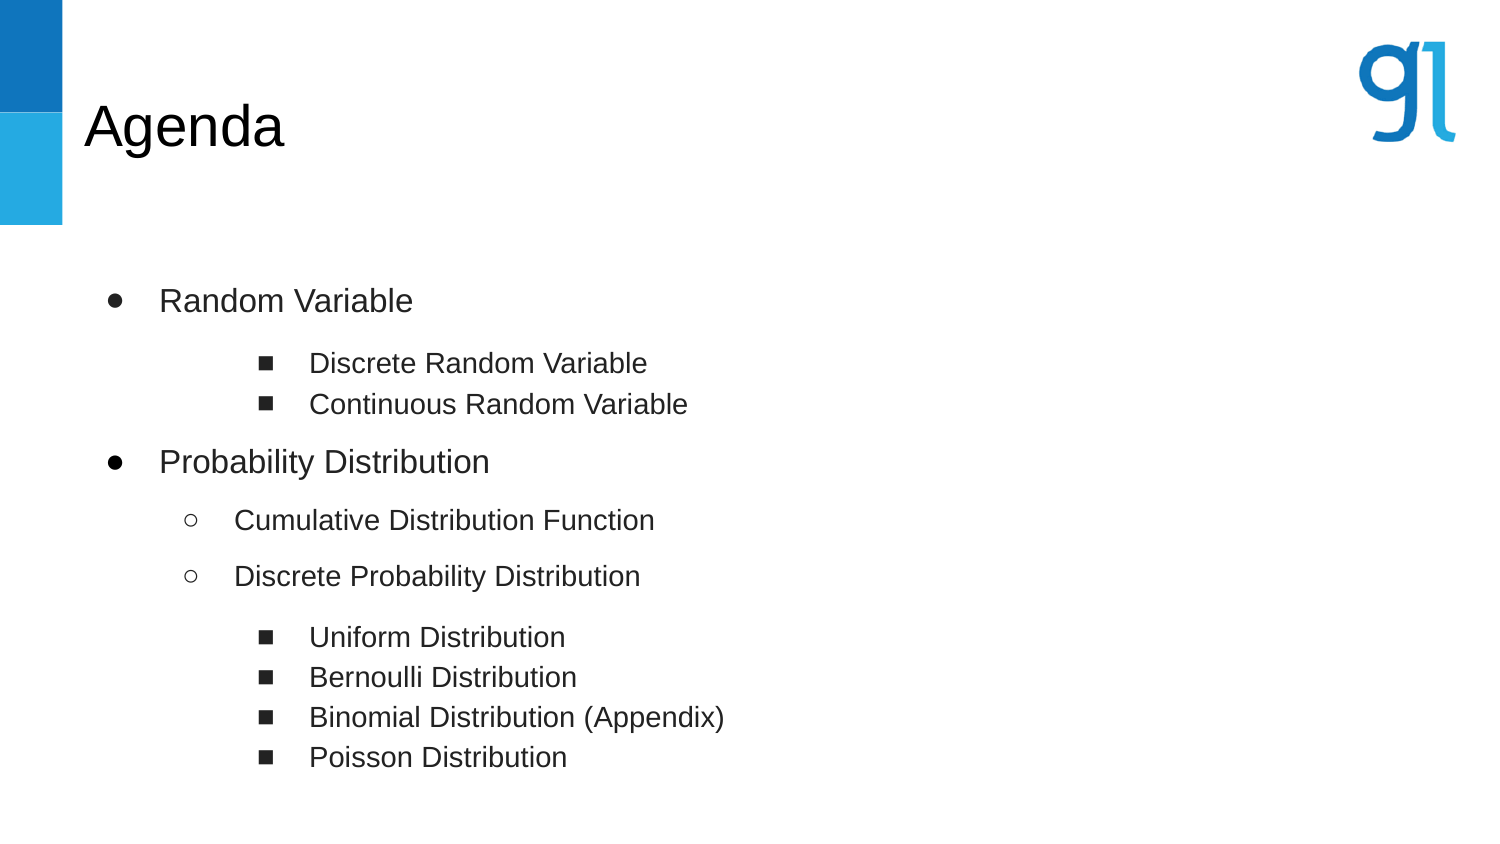

# Agenda
Random Variable
Discrete Random Variable
Continuous Random Variable
Probability Distribution
Cumulative Distribution Function
Discrete Probability Distribution
Uniform Distribution
Bernoulli Distribution
Binomial Distribution (Appendix)
Poisson Distribution